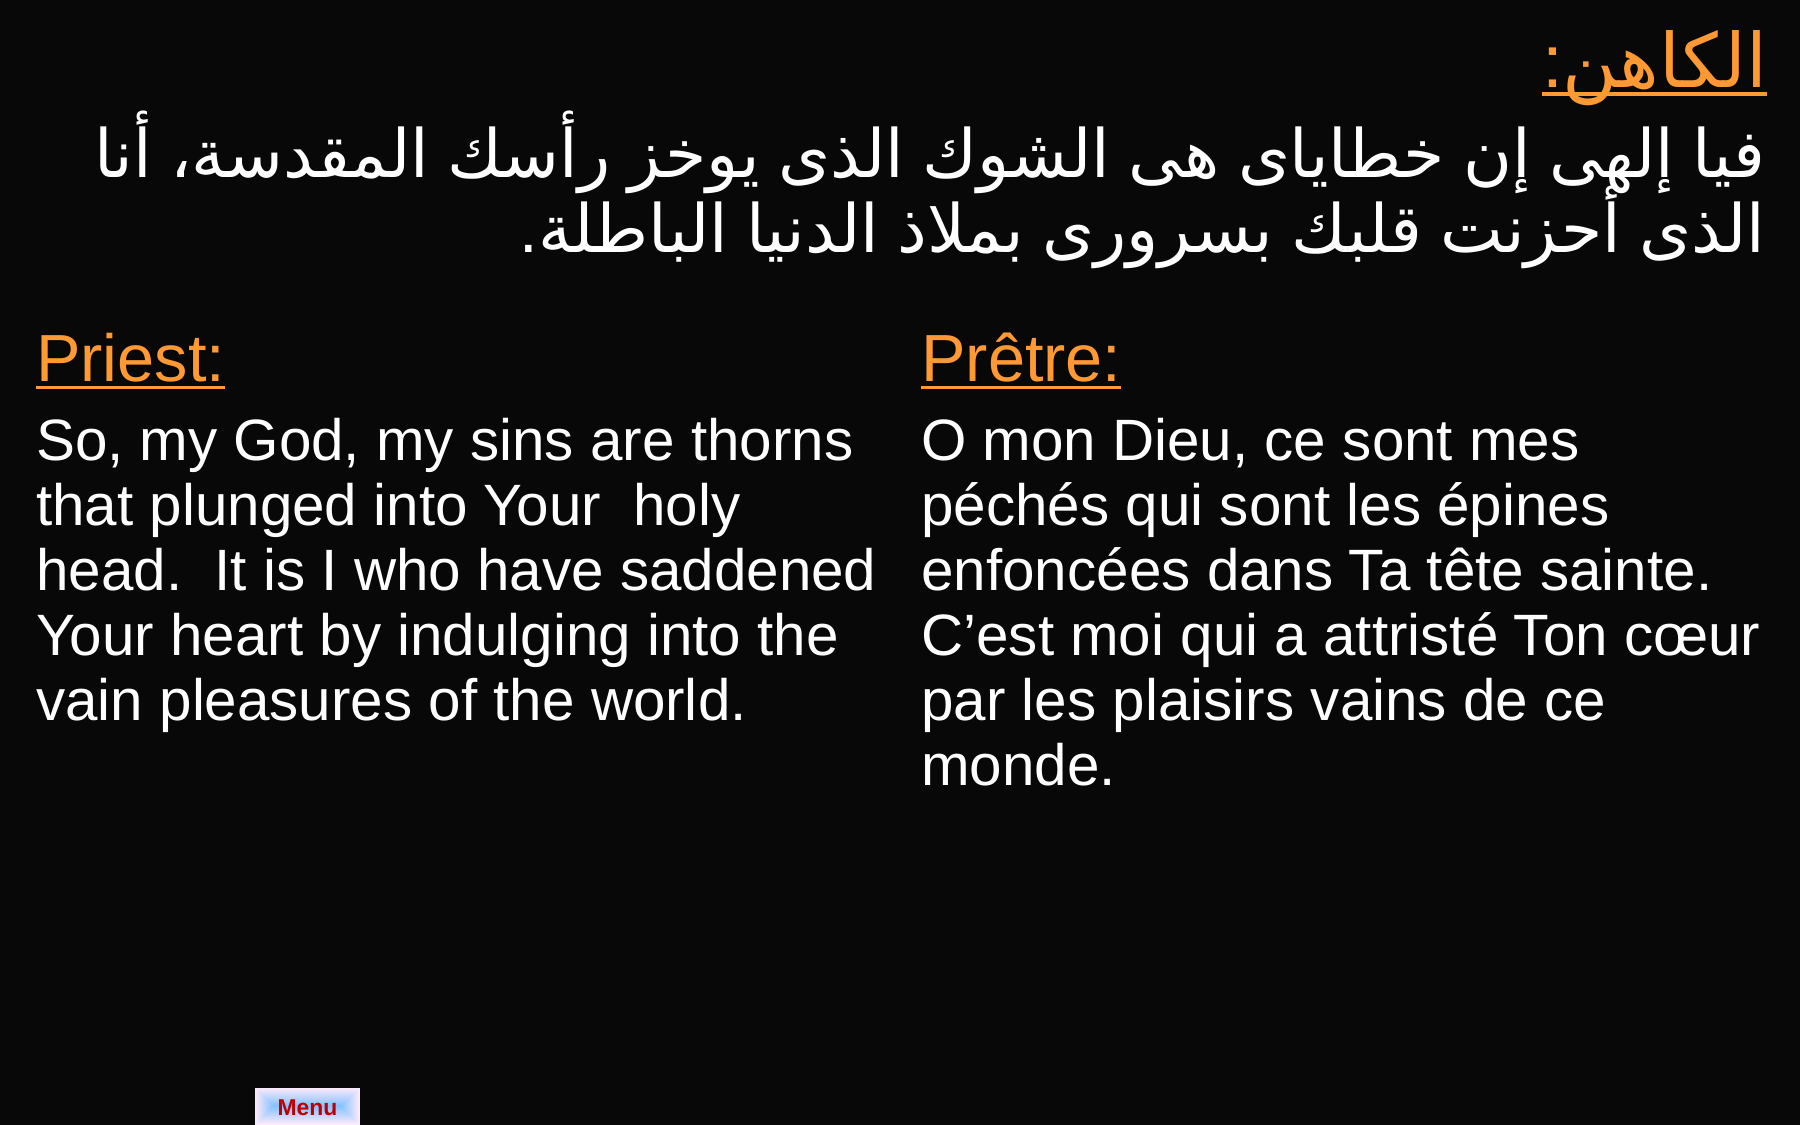

| الكاهن: فيا إلهى إن خطاياى هى الشوك الذى يوخز رأسك المقدسة، أنا الذى أحزنت قلبك بسرورى بملاذ الدنيا الباطلة. |  |
| --- | --- |
| Priest: So, my God, my sins are thorns that plunged into Your holy head. It is I who have saddened Your heart by indulging into the vain pleasures of the world. | Prêtre: O mon Dieu, ce sont mes péchés qui sont les épines enfoncées dans Ta tête sainte. C’est moi qui a attristé Ton cœur par les plaisirs vains de ce monde. |

Menu